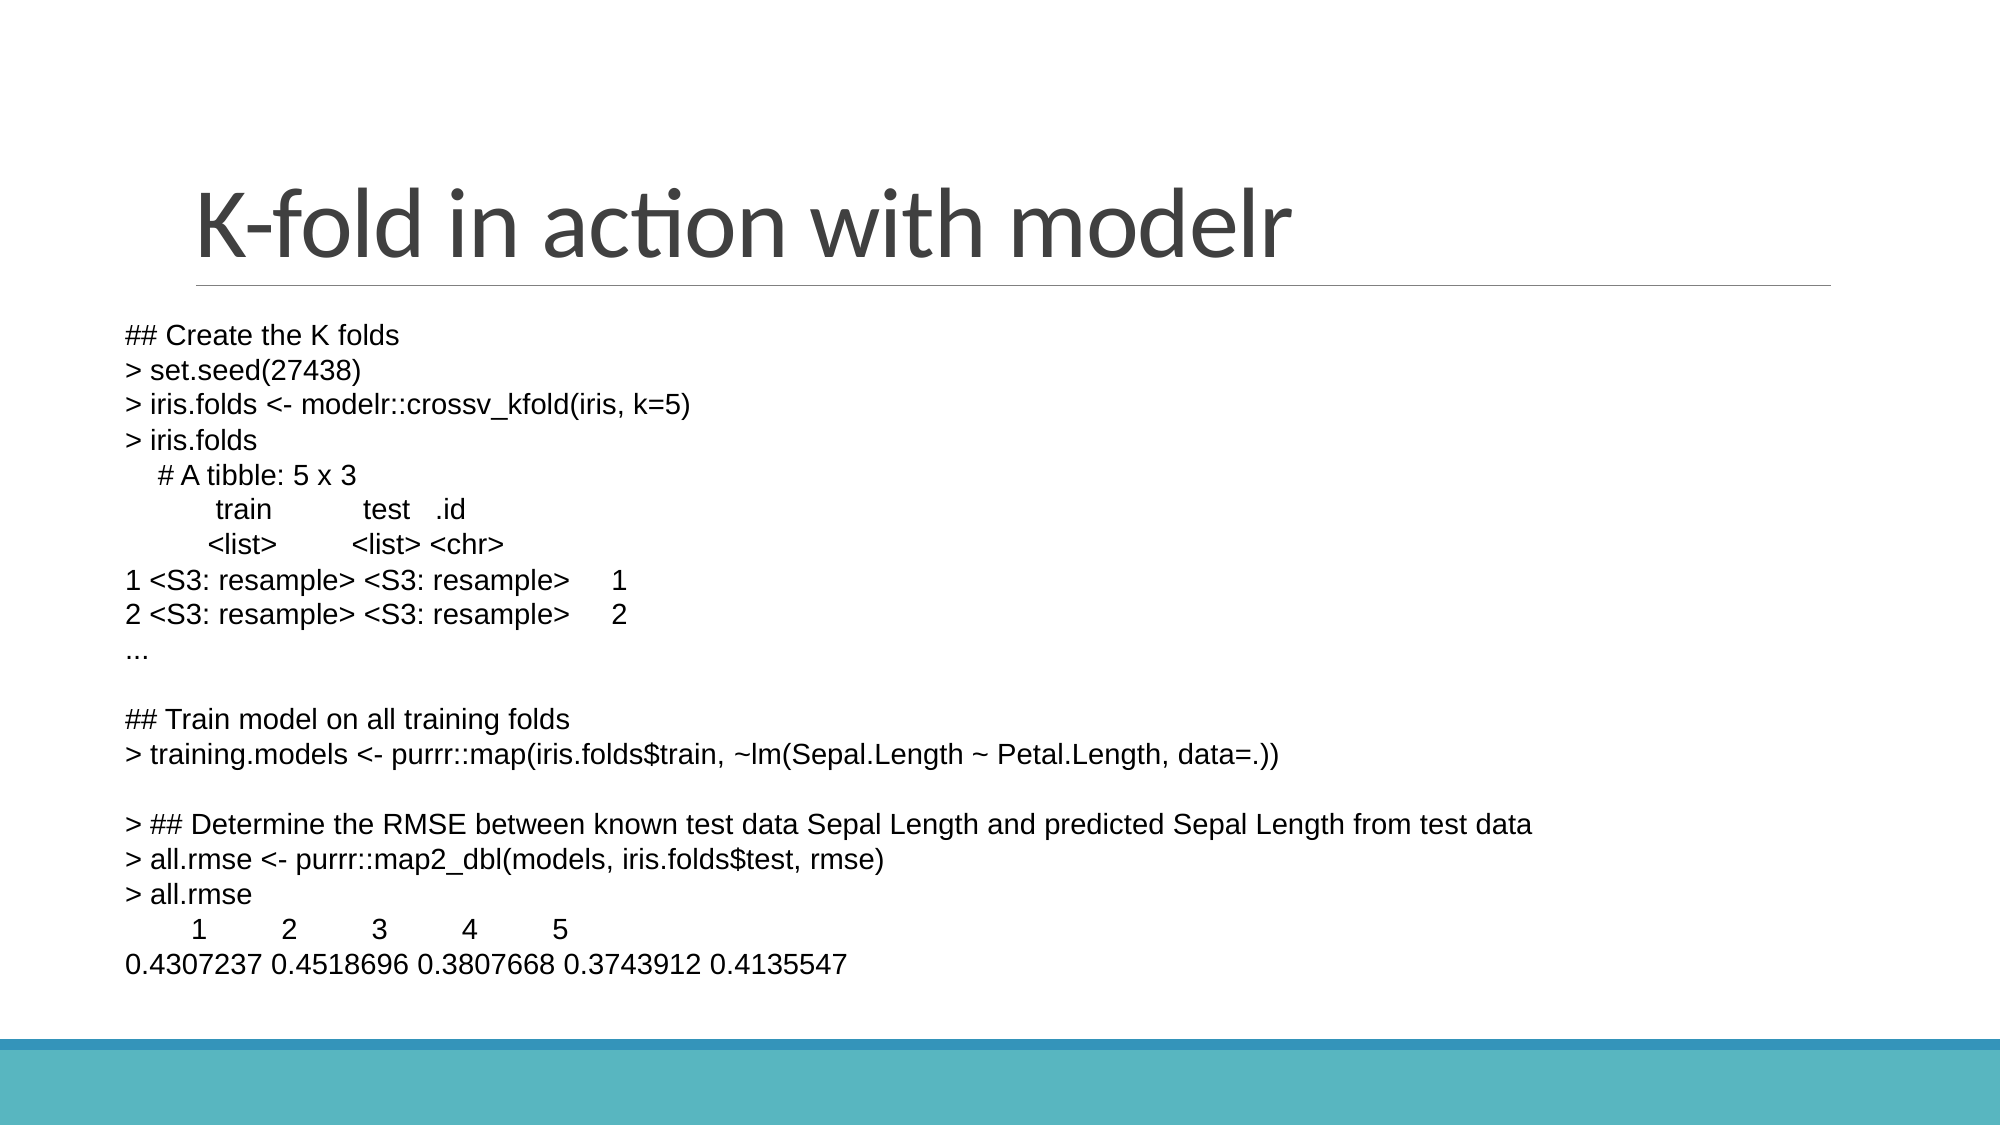

# K-fold in action with modelr
## Create the K folds
> set.seed(27438)
> iris.folds <- modelr::crossv_kfold(iris, k=5)
> iris.folds
    # A tibble: 5 x 3
           train           test   .id
          <list>         <list> <chr>
1 <S3: resample> <S3: resample>     1
2 <S3: resample> <S3: resample>     2
...

## Train model on all training folds
> training.models <- purrr::map(iris.folds$train, ~lm(Sepal.Length ~ Petal.Length, data=.))

> ## Determine the RMSE between known test data Sepal Length and predicted Sepal Length from test data
> all.rmse <- purrr::map2_dbl(models, iris.folds$test, rmse)
> all.rmse
        1         2         3         4         5
0.4307237 0.4518696 0.3807668 0.3743912 0.4135547